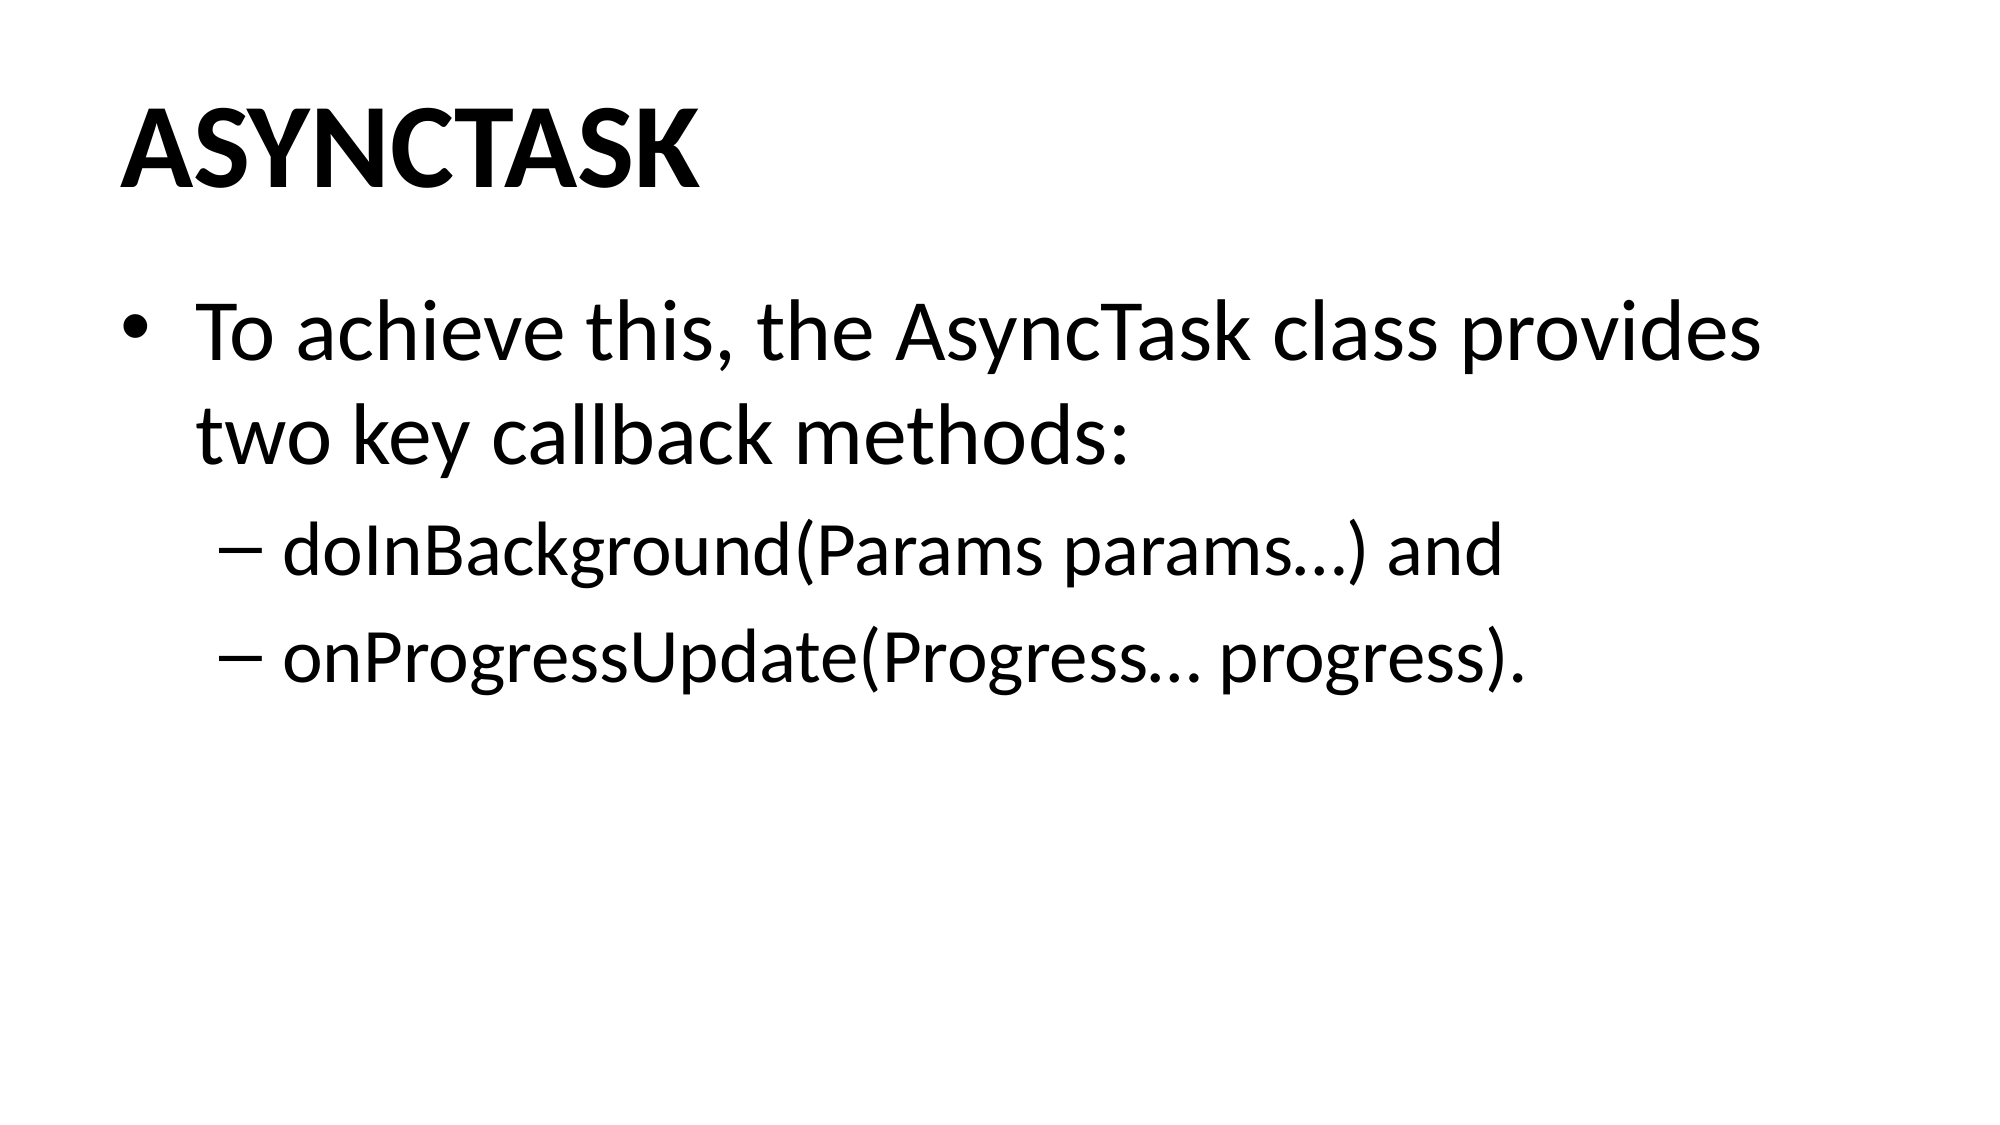

# ASYNCTASK
To achieve this, the AsyncTask class provides two key callback methods:
doInBackground(Params params…) and
onProgressUpdate(Progress… progress).